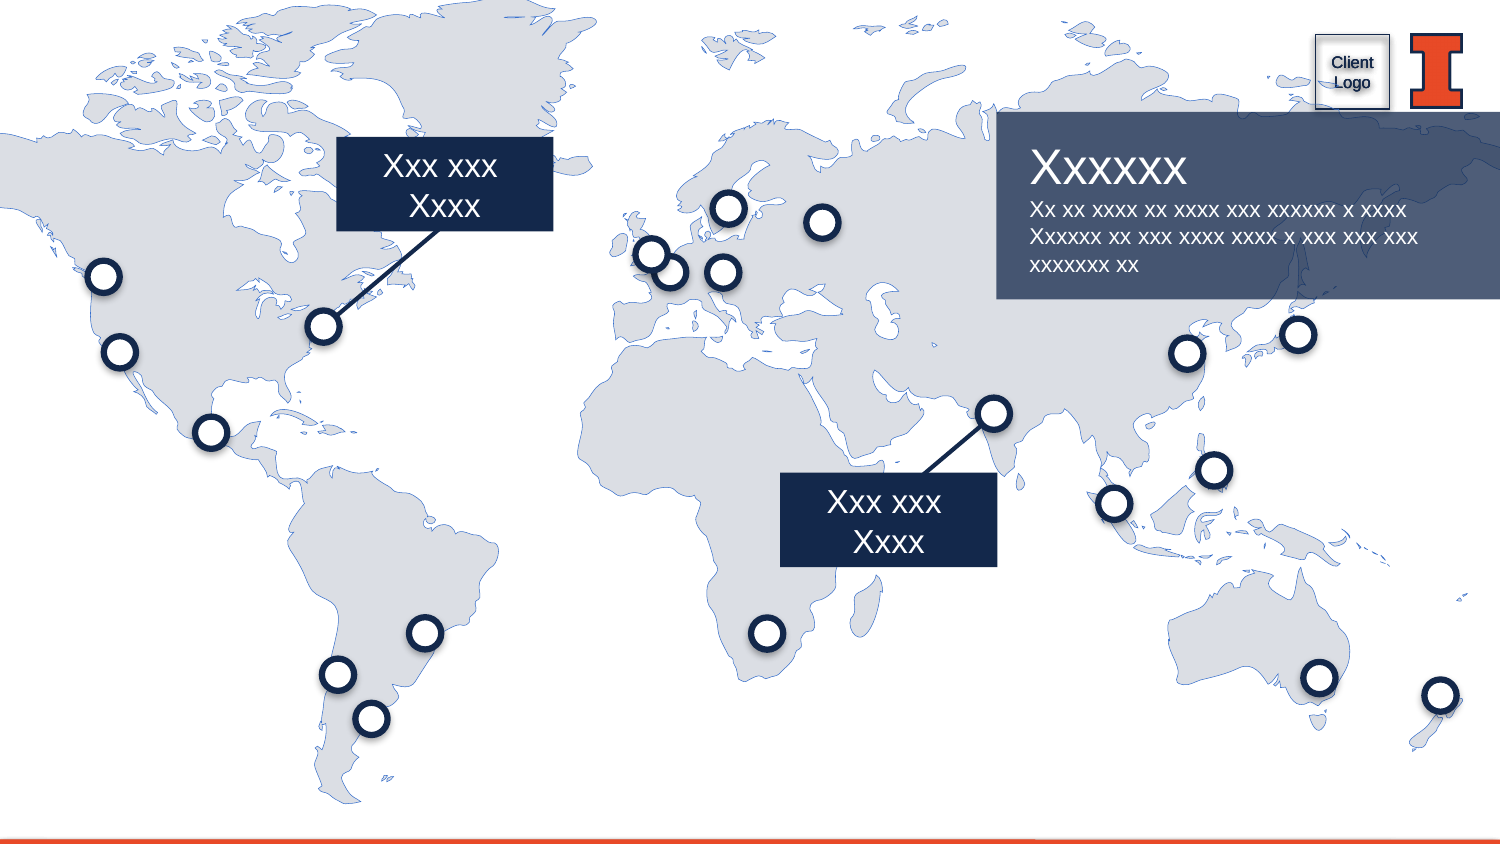

#
Xxxxxx
Xx xx xxxx xx xxxx xxx xxxxxx x xxxx Xxxxxx xx xxx xxxx xxxx x xxx xxx xxx xxxxxxx xx
Xxx xxx
Xxxx

Xxx xxx
Xxxx